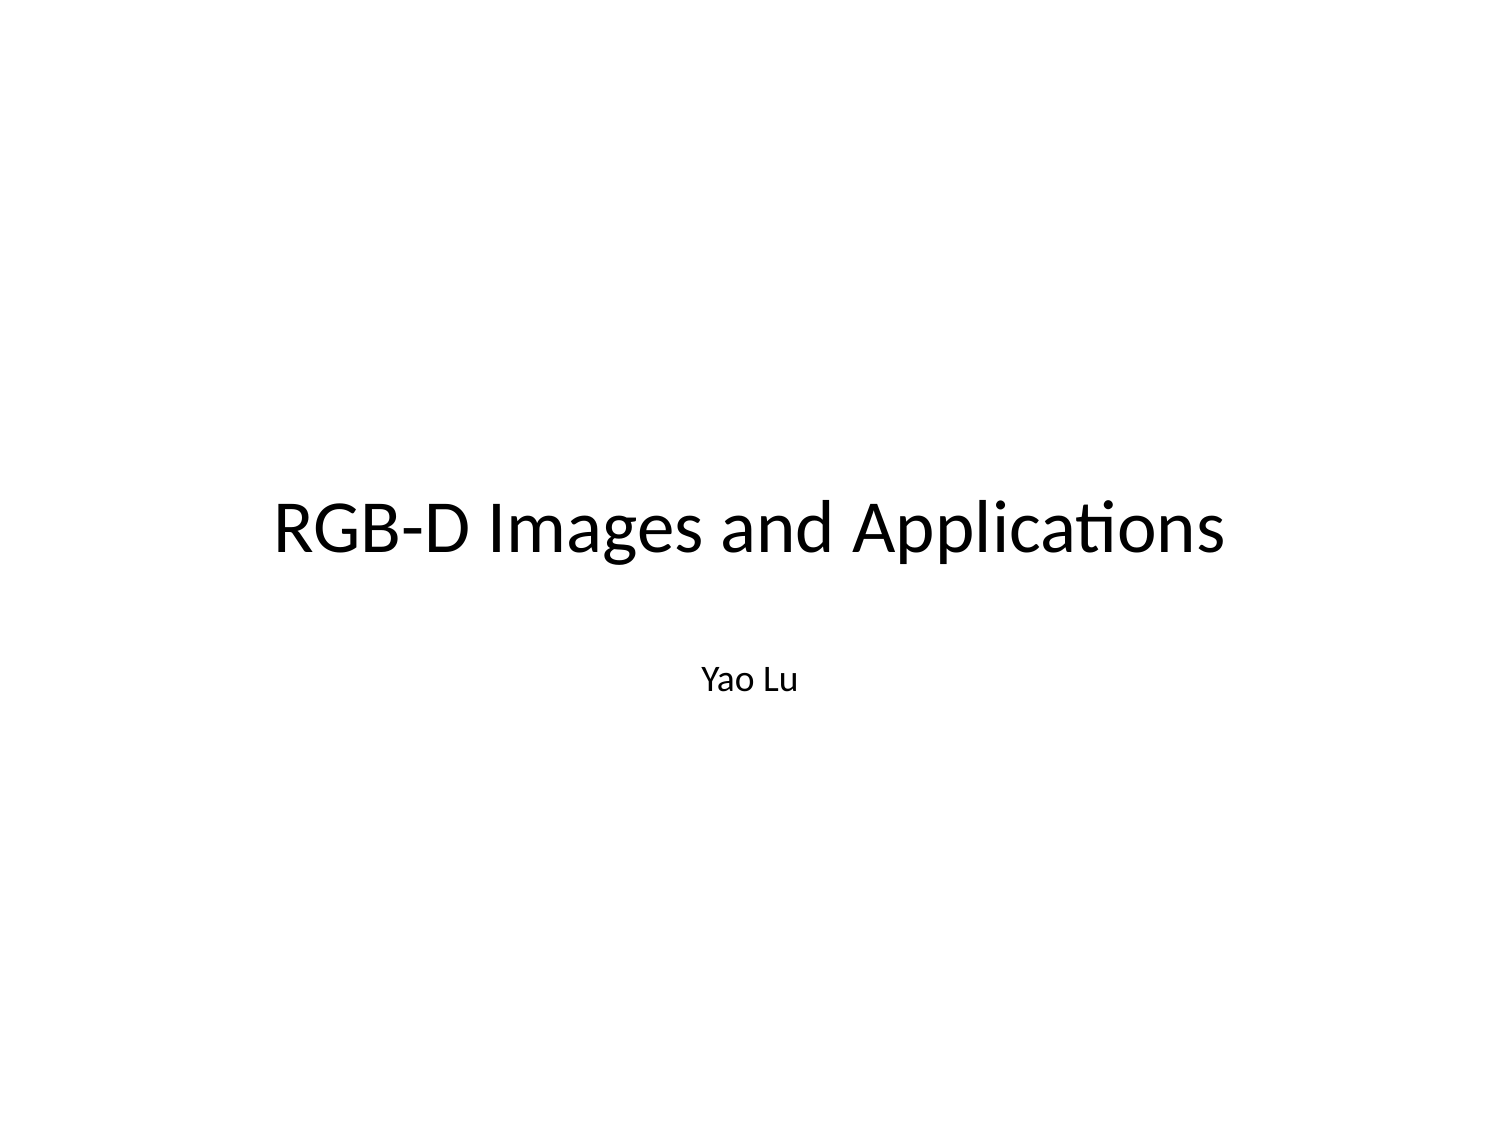

# RGB-D Images and Applications

Yao Lu